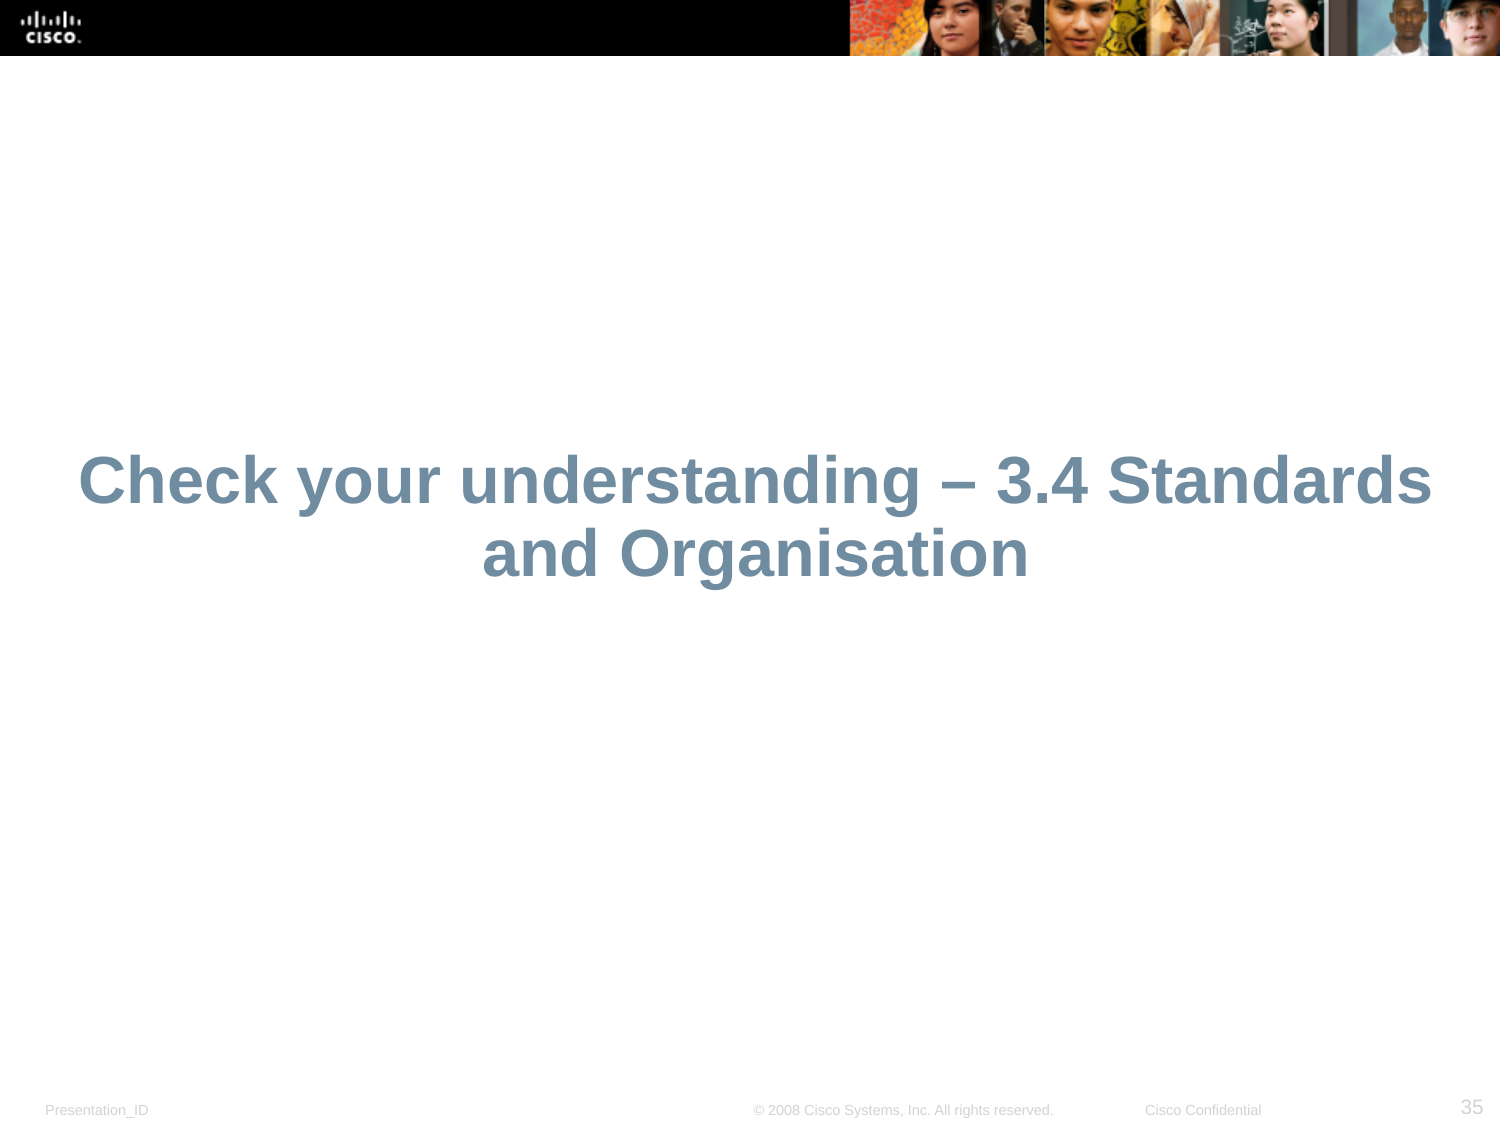

# Check your understanding – 3.4 Standards and Organisation